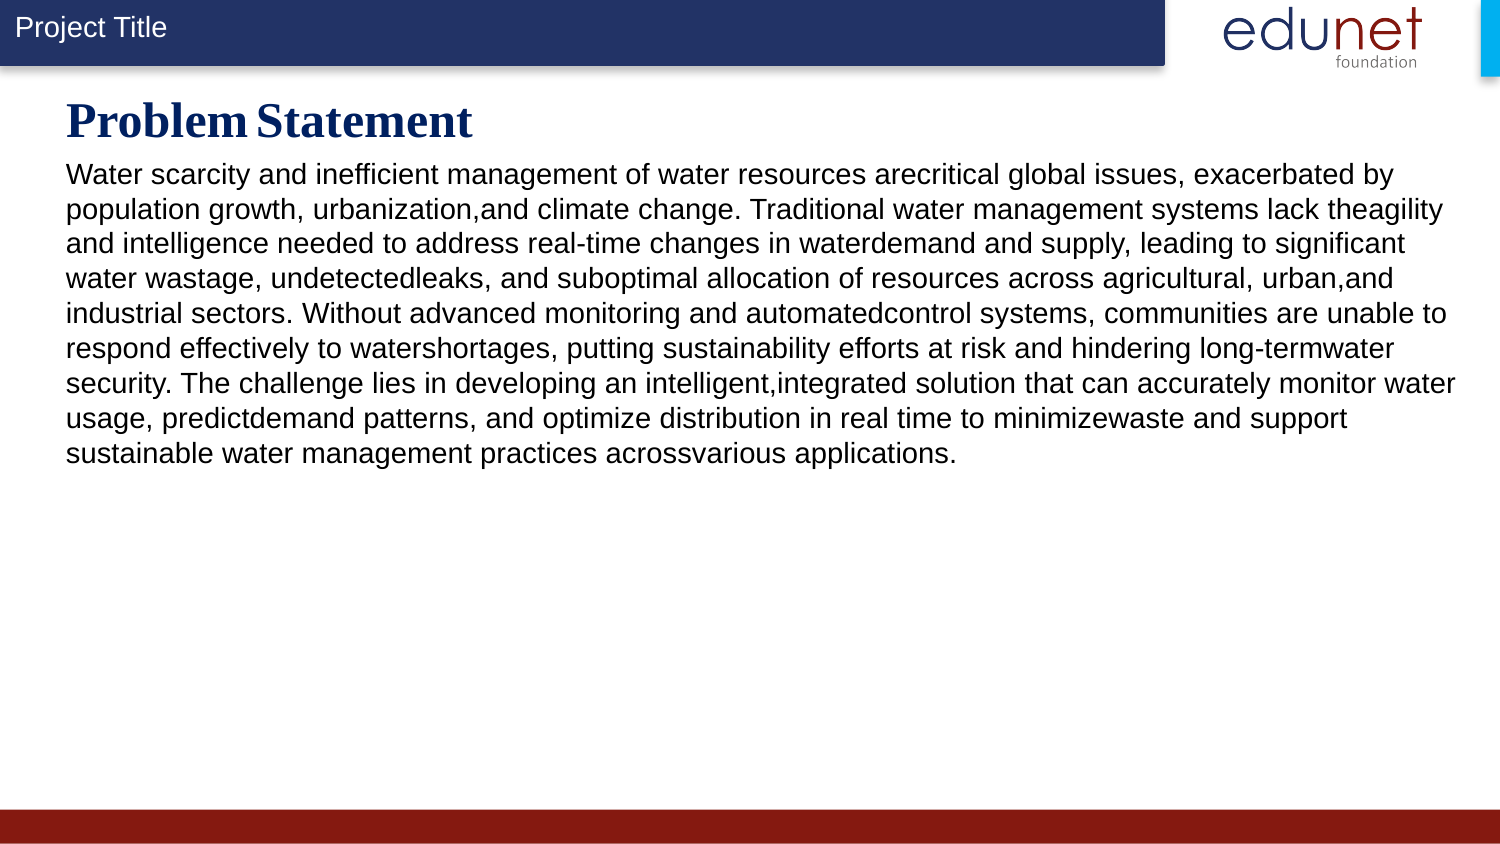

# Problem Statement
Water scarcity and inefficient management of water resources arecritical global issues, exacerbated by population growth, urbanization,and climate change. Traditional water management systems lack theagility and intelligence needed to address real-time changes in waterdemand and supply, leading to significant water wastage, undetectedleaks, and suboptimal allocation of resources across agricultural, urban,and industrial sectors. Without advanced monitoring and automatedcontrol systems, communities are unable to respond effectively to watershortages, putting sustainability efforts at risk and hindering long-termwater security. The challenge lies in developing an intelligent,integrated solution that can accurately monitor water usage, predictdemand patterns, and optimize distribution in real time to minimizewaste and support sustainable water management practices acrossvarious applications.